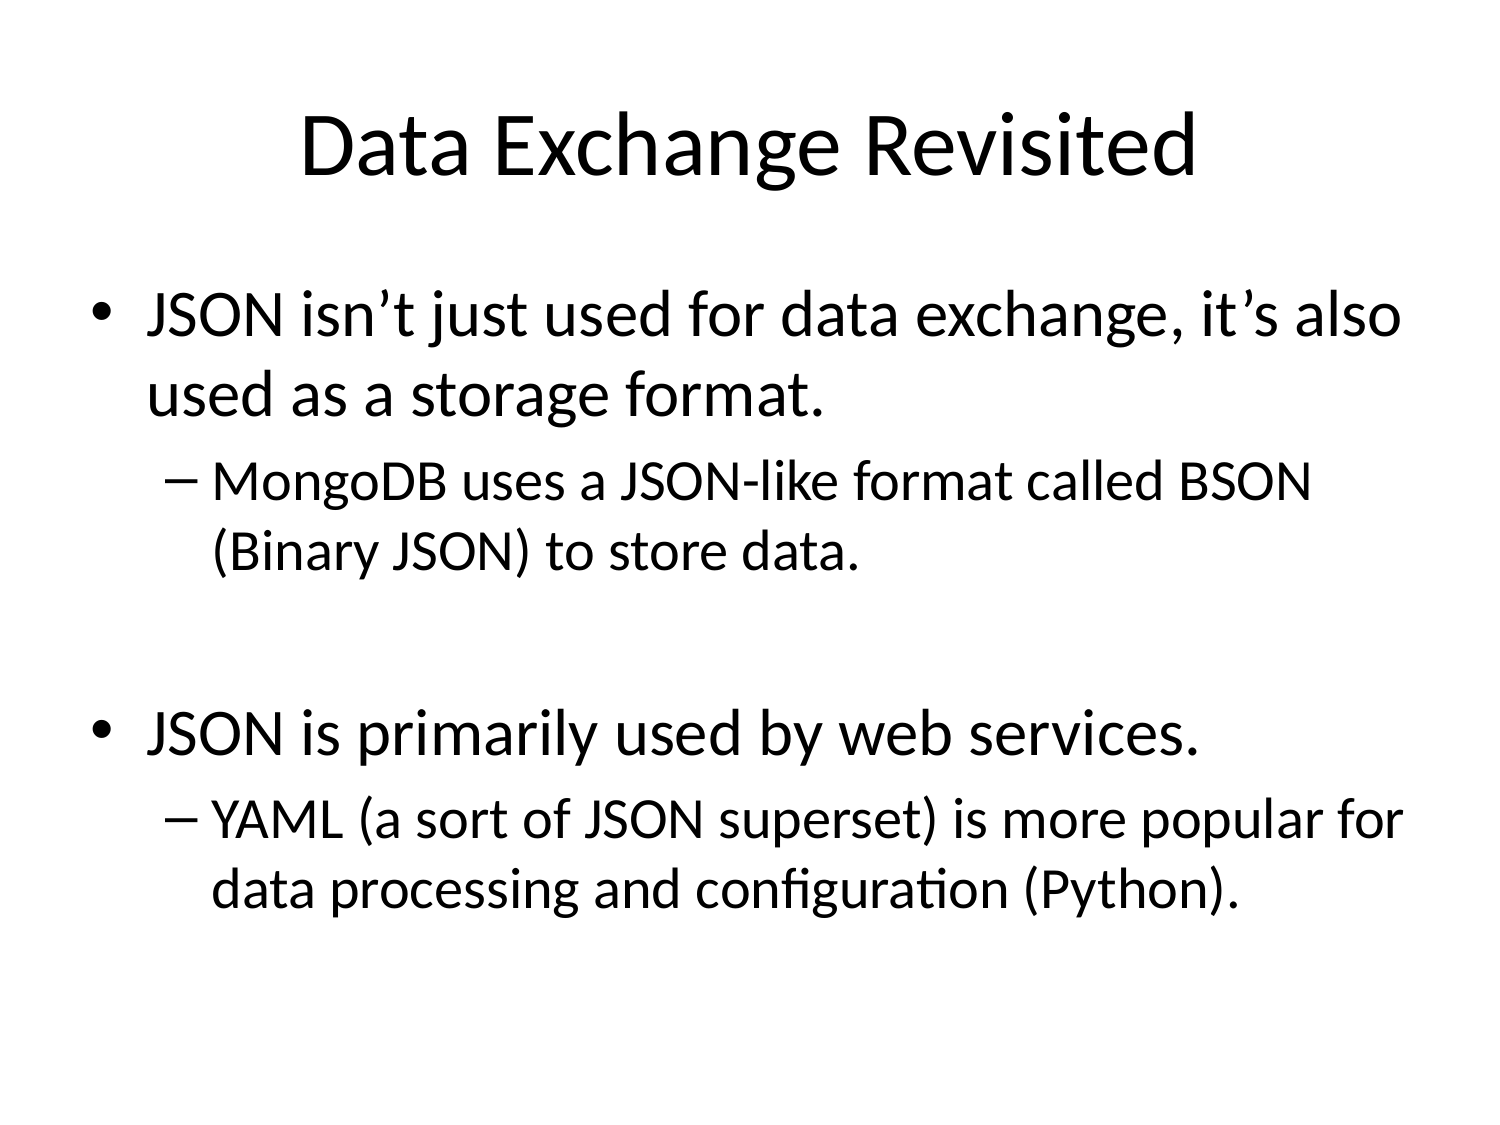

# Data Exchange Revisited
JSON isn’t just used for data exchange, it’s also used as a storage format.
MongoDB uses a JSON-like format called BSON (Binary JSON) to store data.

JSON is primarily used by web services.
YAML (a sort of JSON superset) is more popular for data processing and configuration (Python).